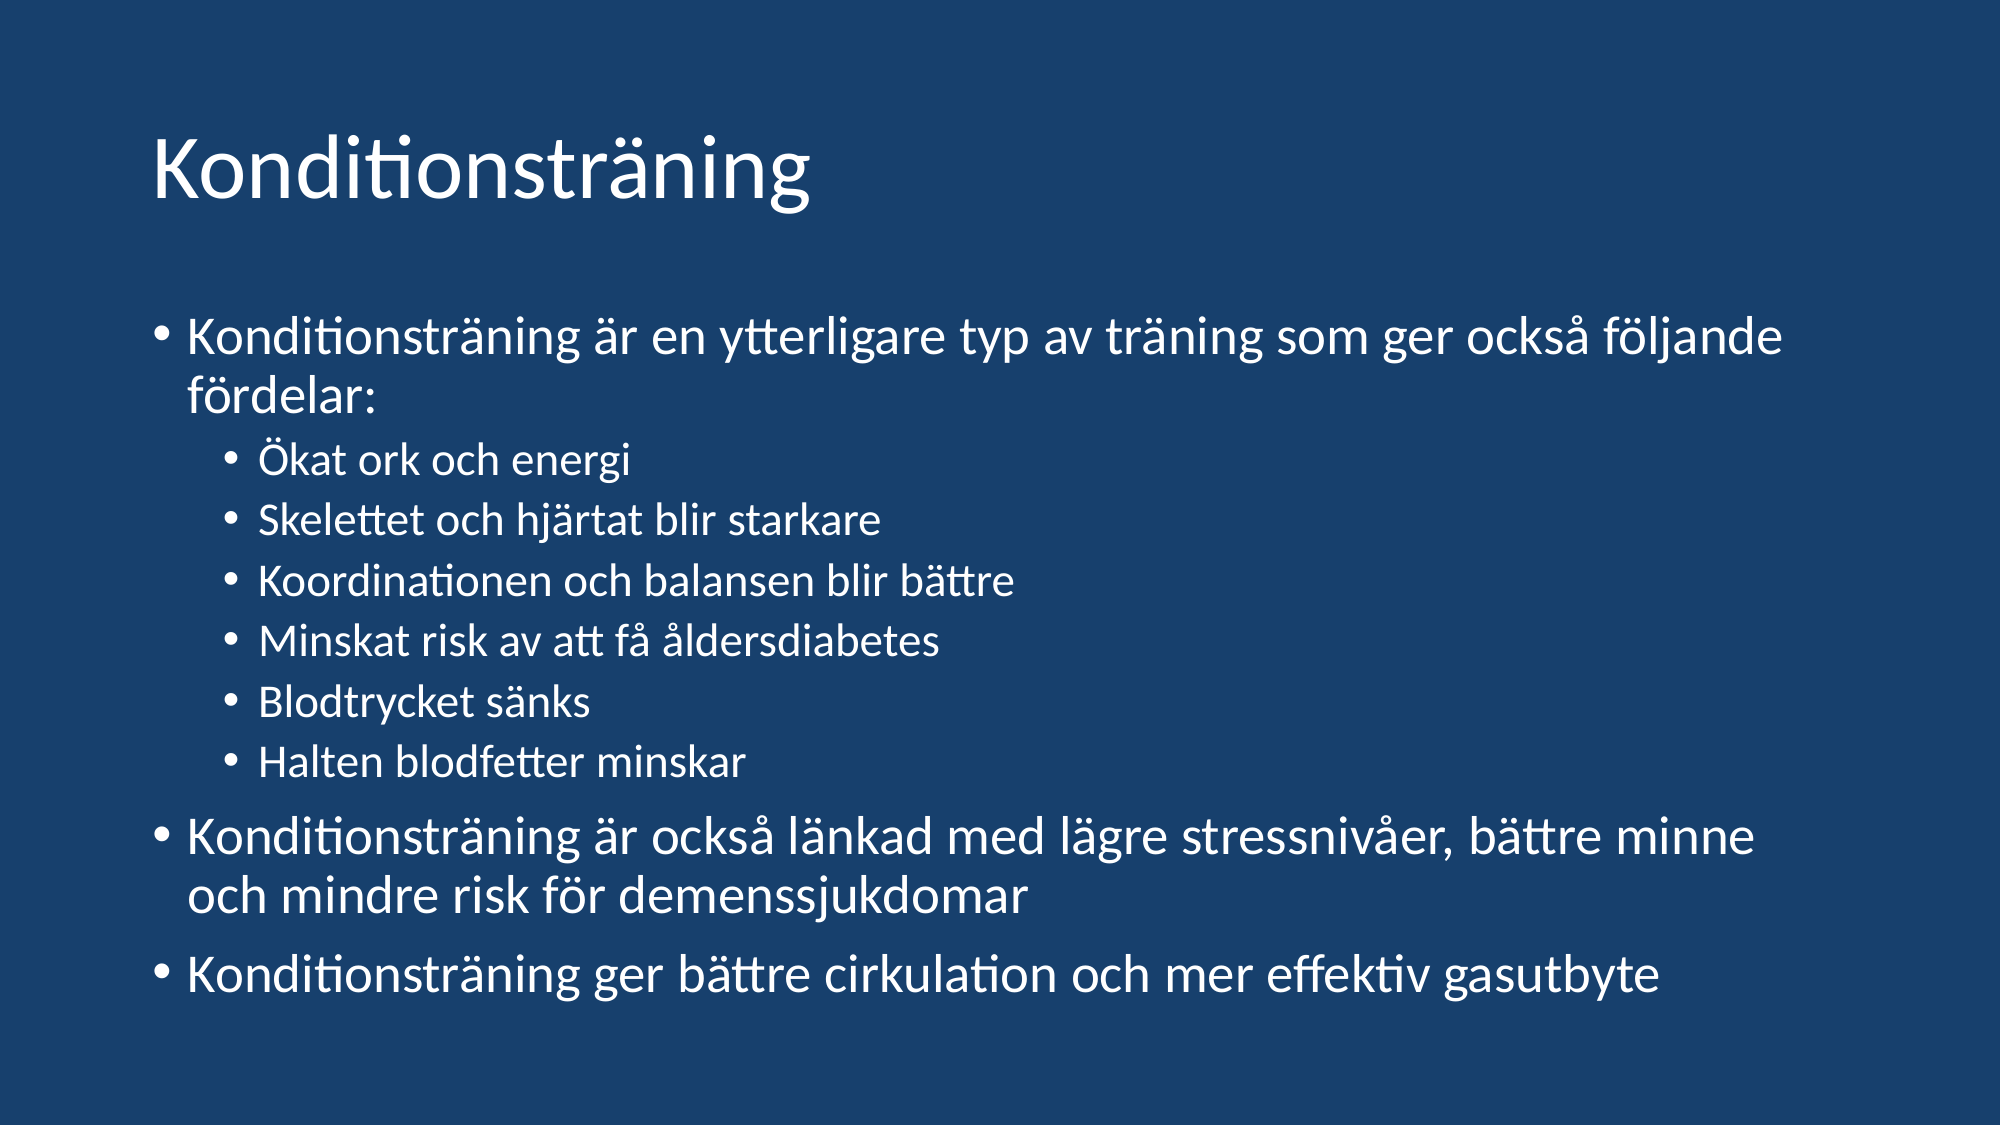

# Konditionsträning
Konditionsträning är en ytterligare typ av träning som ger också följande fördelar:
Ökat ork och energi
Skelettet och hjärtat blir starkare
Koordinationen och balansen blir bättre
Minskat risk av att få åldersdiabetes
Blodtrycket sänks
Halten blodfetter minskar
Konditionsträning är också länkad med lägre stressnivåer, bättre minne och mindre risk för demenssjukdomar
Konditionsträning ger bättre cirkulation och mer effektiv gasutbyte